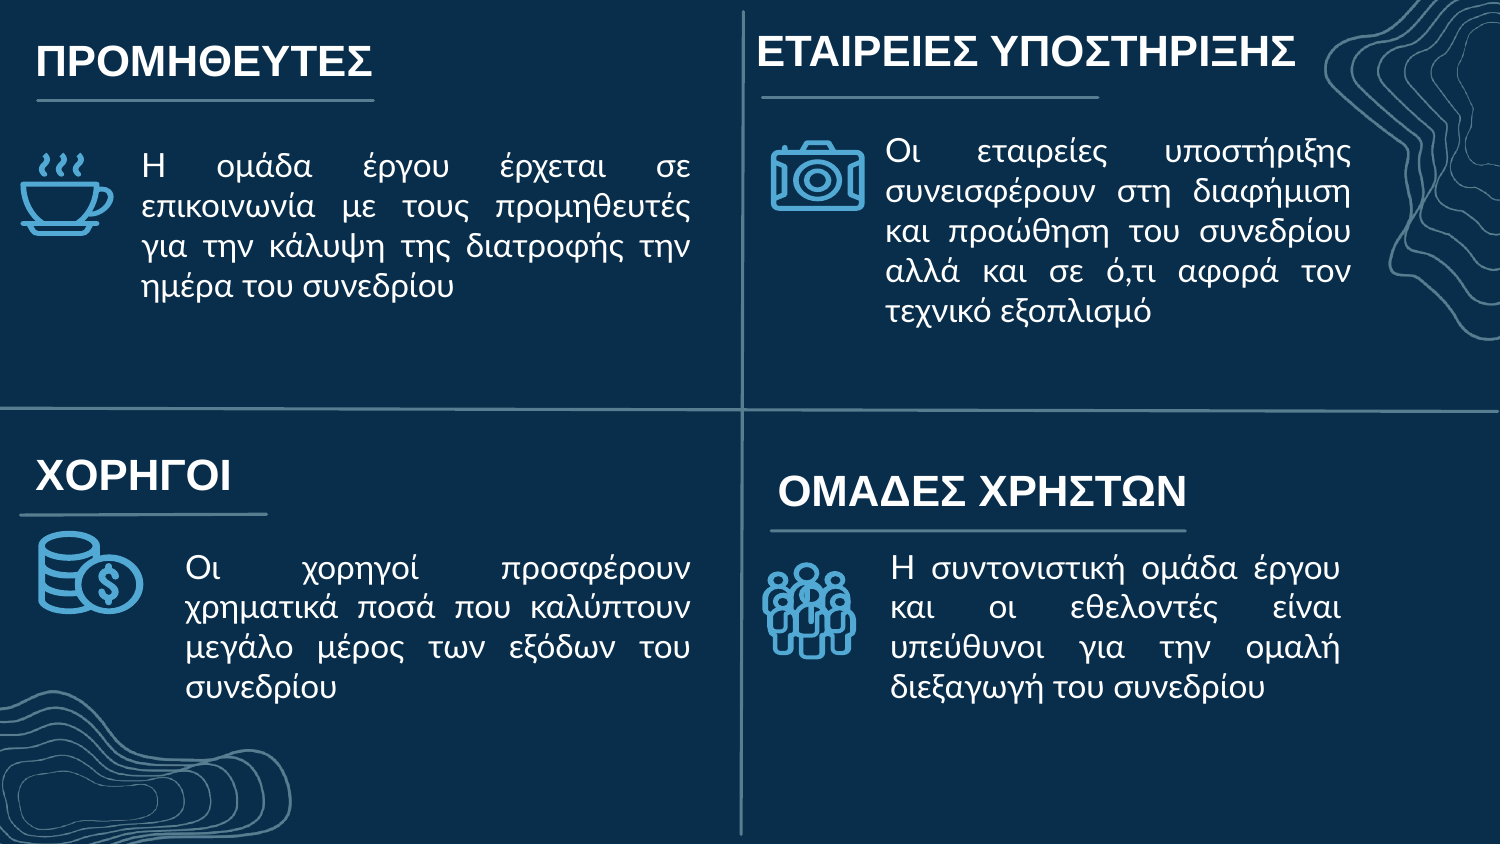

ΕΤΑΙΡΕΙΕΣ ΥΠΟΣΤΗΡΙΞΗΣ
ΠΡΟΜΗΘΕΥΤΕΣ
Οι εταιρείες υποστήριξης συνεισφέρουν στη διαφήμιση και προώθηση του συνεδρίου αλλά και σε ό,τι αφορά τον τεχνικό εξοπλισμό
Η ομάδα έργου έρχεται σε επικοινωνία με τους προμηθευτές για την κάλυψη της διατροφής την ημέρα του συνεδρίου

ΧΟΡΗΓΟΙ
ΟΜΑΔΕΣ ΧΡΗΣΤΩΝ

Οι χορηγοί προσφέρουν χρηματικά ποσά που καλύπτουν μεγάλο μέρος των εξόδων του συνεδρίου
Η συντονιστική ομάδα έργου και οι εθελοντές είναι υπεύθυνοι για την ομαλή διεξαγωγή του συνεδρίου